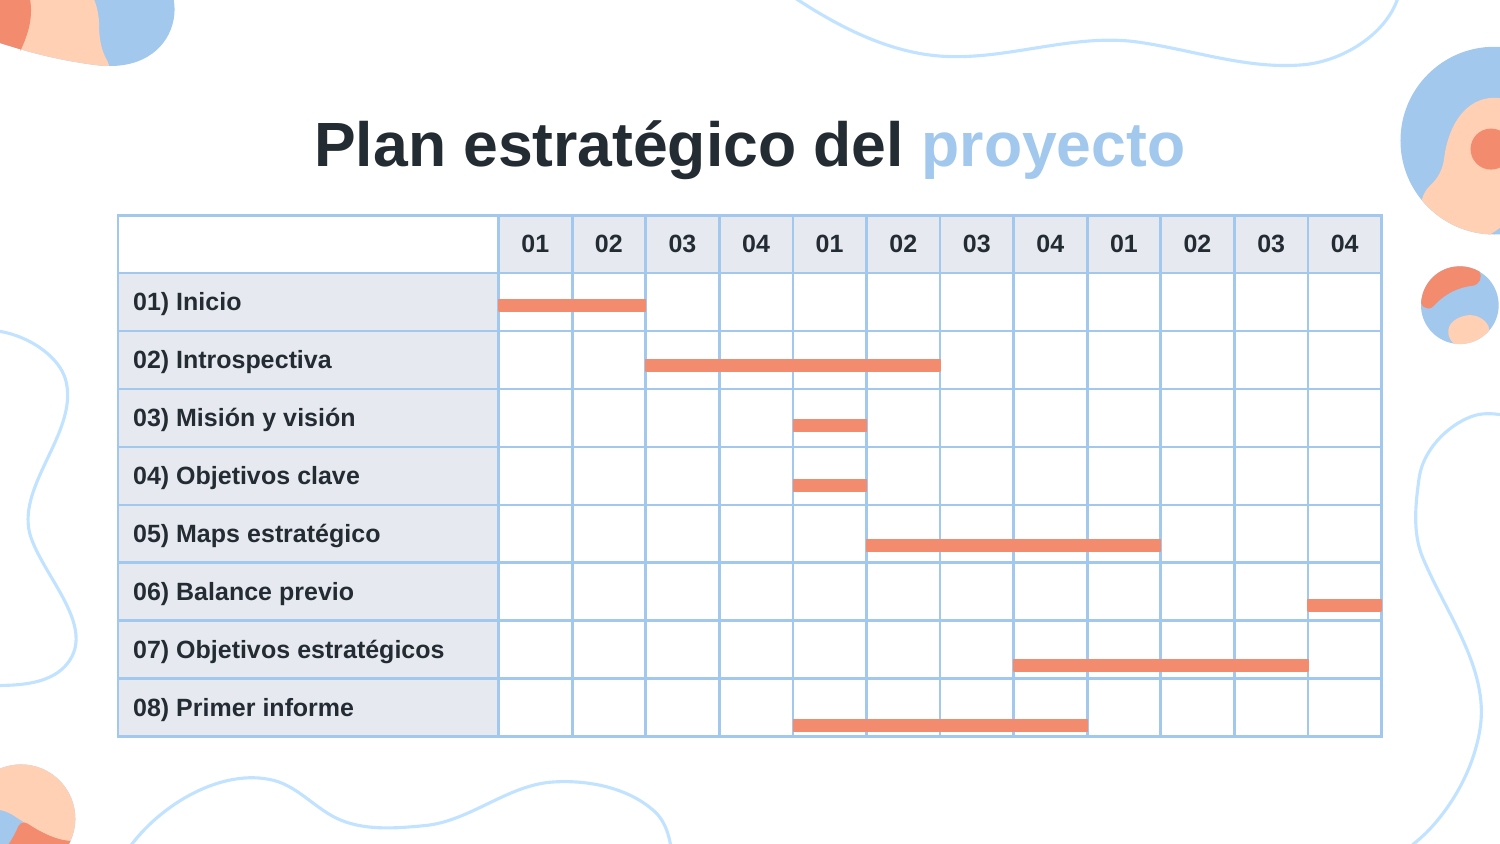

# Plan estratégico del proyecto
|  | 01 | 02 | 03 | 04 | 01 | 02 | 03 | 04 | 01 | 02 | 03 | 04 |
| --- | --- | --- | --- | --- | --- | --- | --- | --- | --- | --- | --- | --- |
| 01) Inicio |  |  |  |  |  |  |  |  |  |  |  |  |
| 02) Introspectiva |  |  |  |  |  |  |  |  |  |  |  |  |
| 03) Misión y visión |  |  |  |  |  |  |  |  |  |  |  |  |
| 04) Objetivos clave |  |  |  |  |  |  |  |  |  |  |  |  |
| 05) Maps estratégico |  |  |  |  |  |  |  |  |  |  |  |  |
| 06) Balance previo |  |  |  |  |  |  |  |  |  |  |  |  |
| 07) Objetivos estratégicos |  |  |  |  |  |  |  |  |  |  |  |  |
| 08) Primer informe |  |  |  |  |  |  |  |  |  |  |  |  |